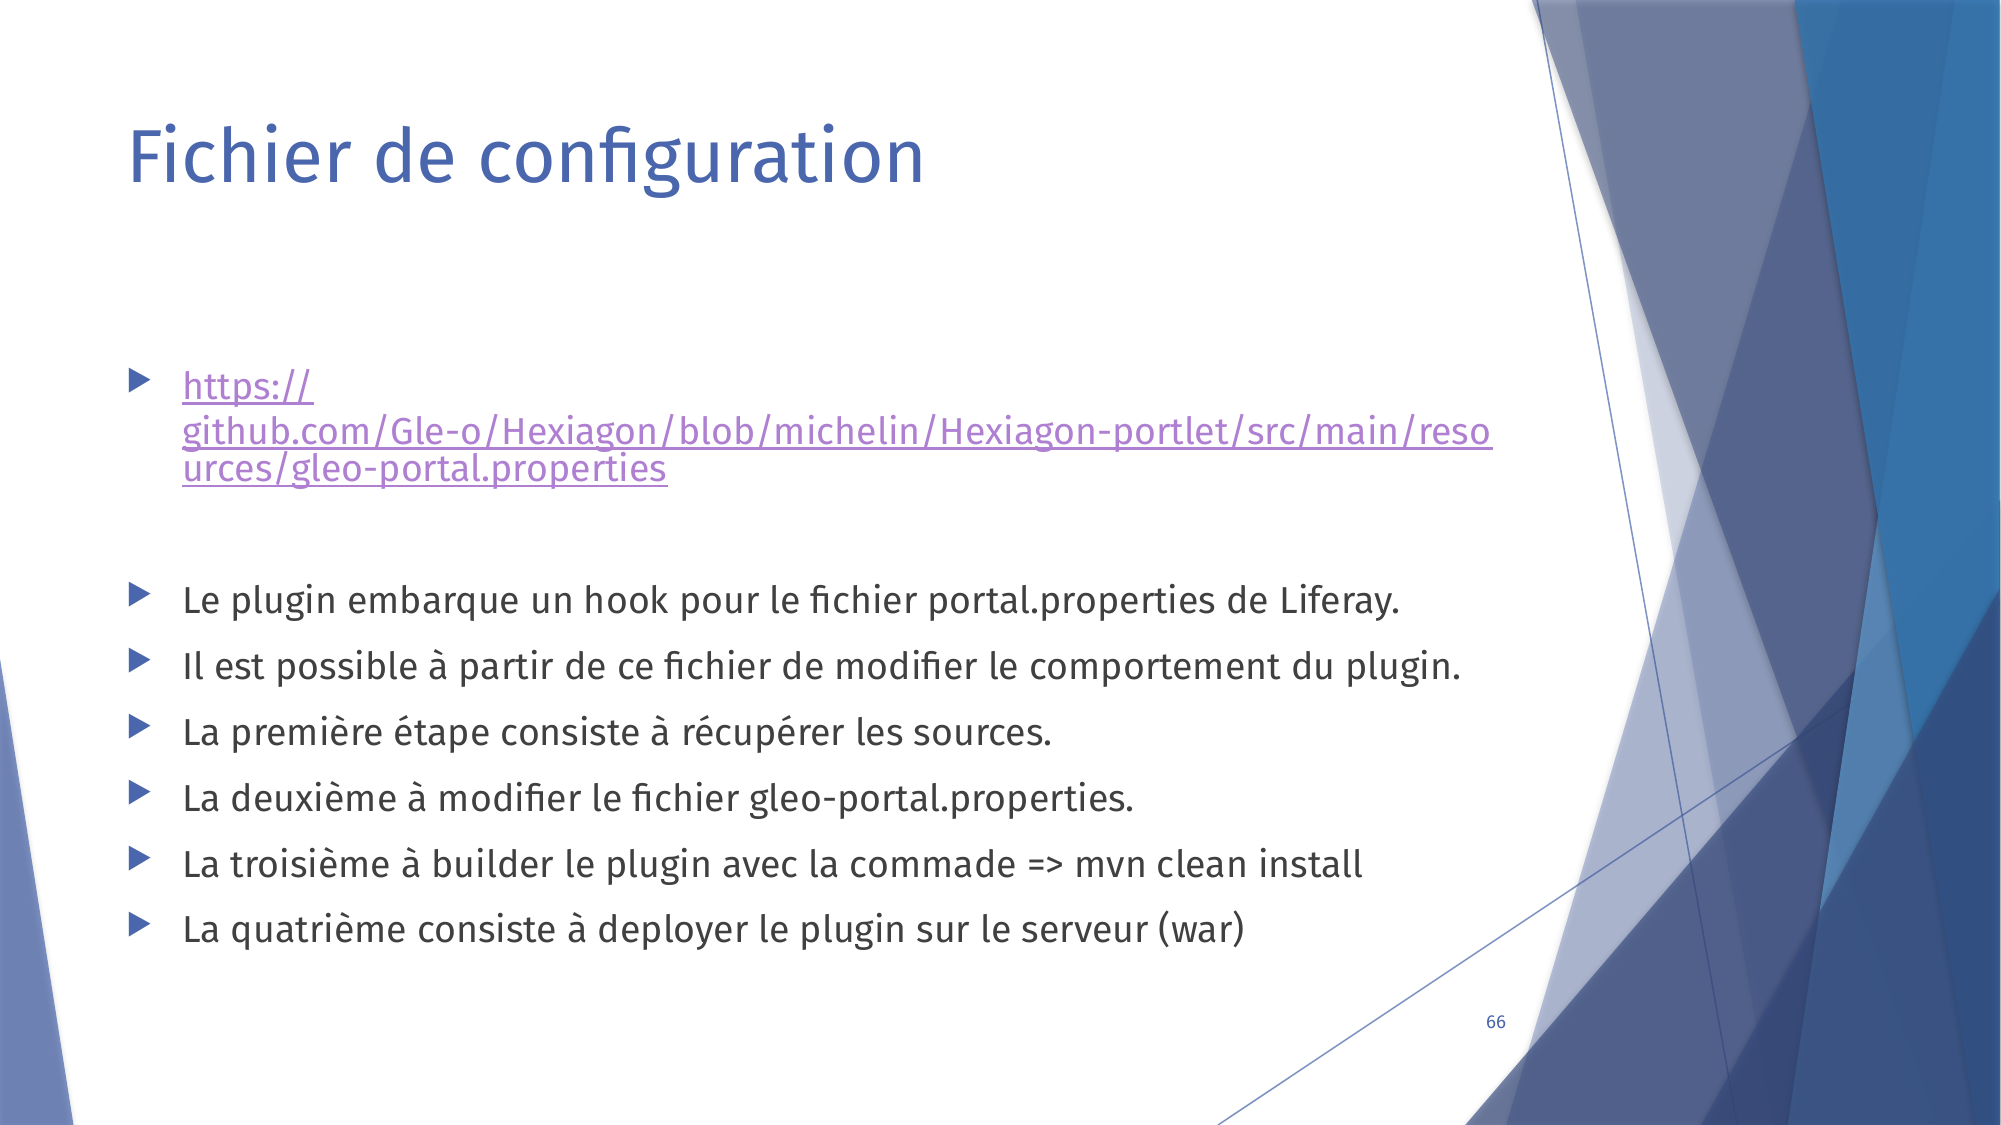

# Fichier de configuration
https://github.com/Gle-o/Hexiagon/blob/michelin/Hexiagon-portlet/src/main/resources/gleo-portal.properties

Le plugin embarque un hook pour le fichier portal.properties de Liferay.
Il est possible à partir de ce fichier de modifier le comportement du plugin.
La première étape consiste à récupérer les sources.
La deuxième à modifier le fichier gleo-portal.properties.
La troisième à builder le plugin avec la commade => mvn clean install
La quatrième consiste à deployer le plugin sur le serveur (war)
66